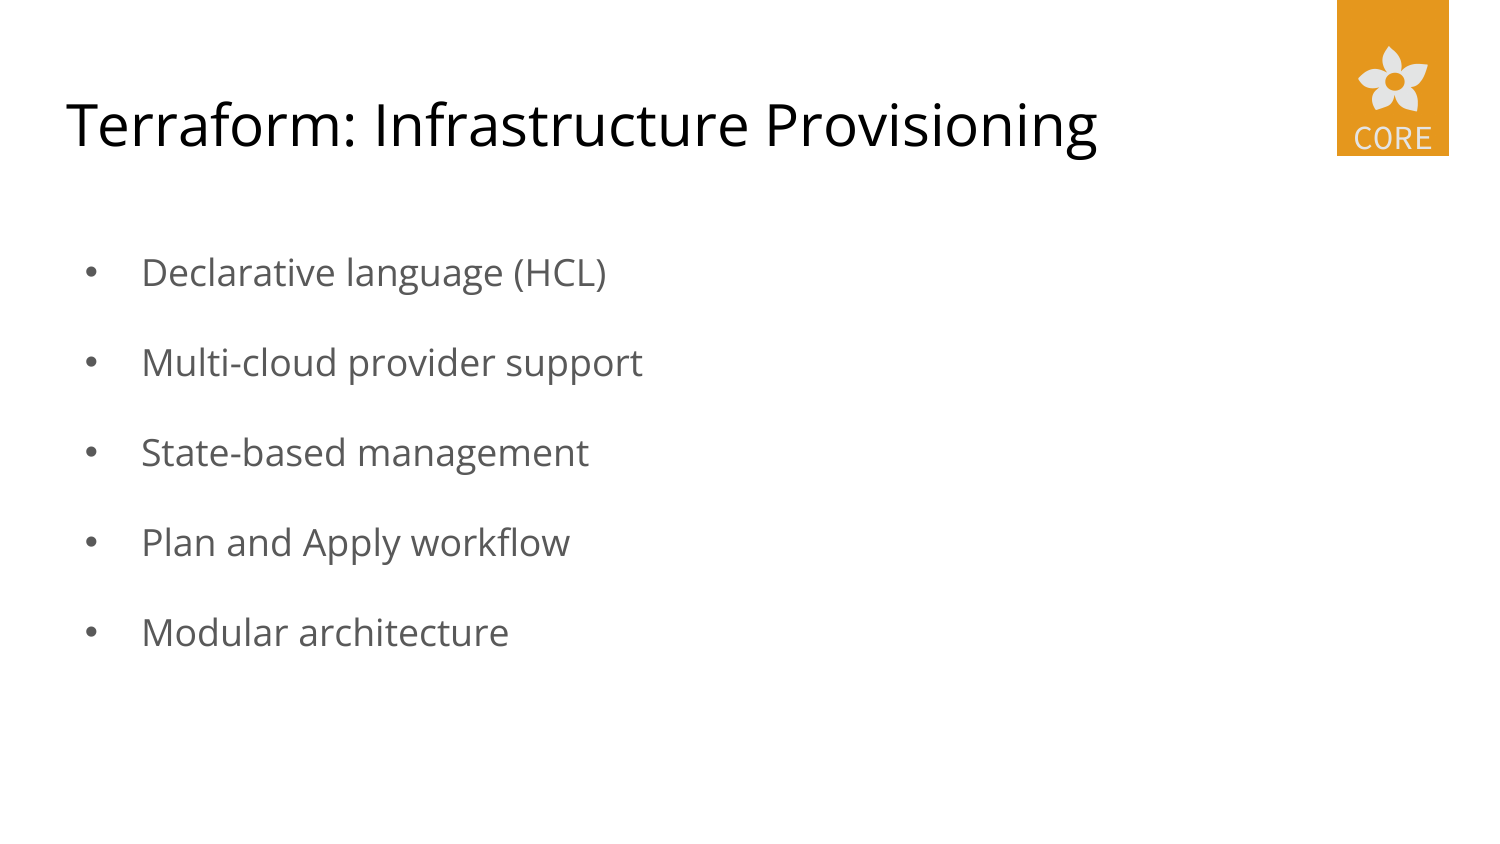

# Terraform: Infrastructure Provisioning
Declarative language (HCL)
Multi-cloud provider support
State-based management
Plan and Apply workflow
Modular architecture